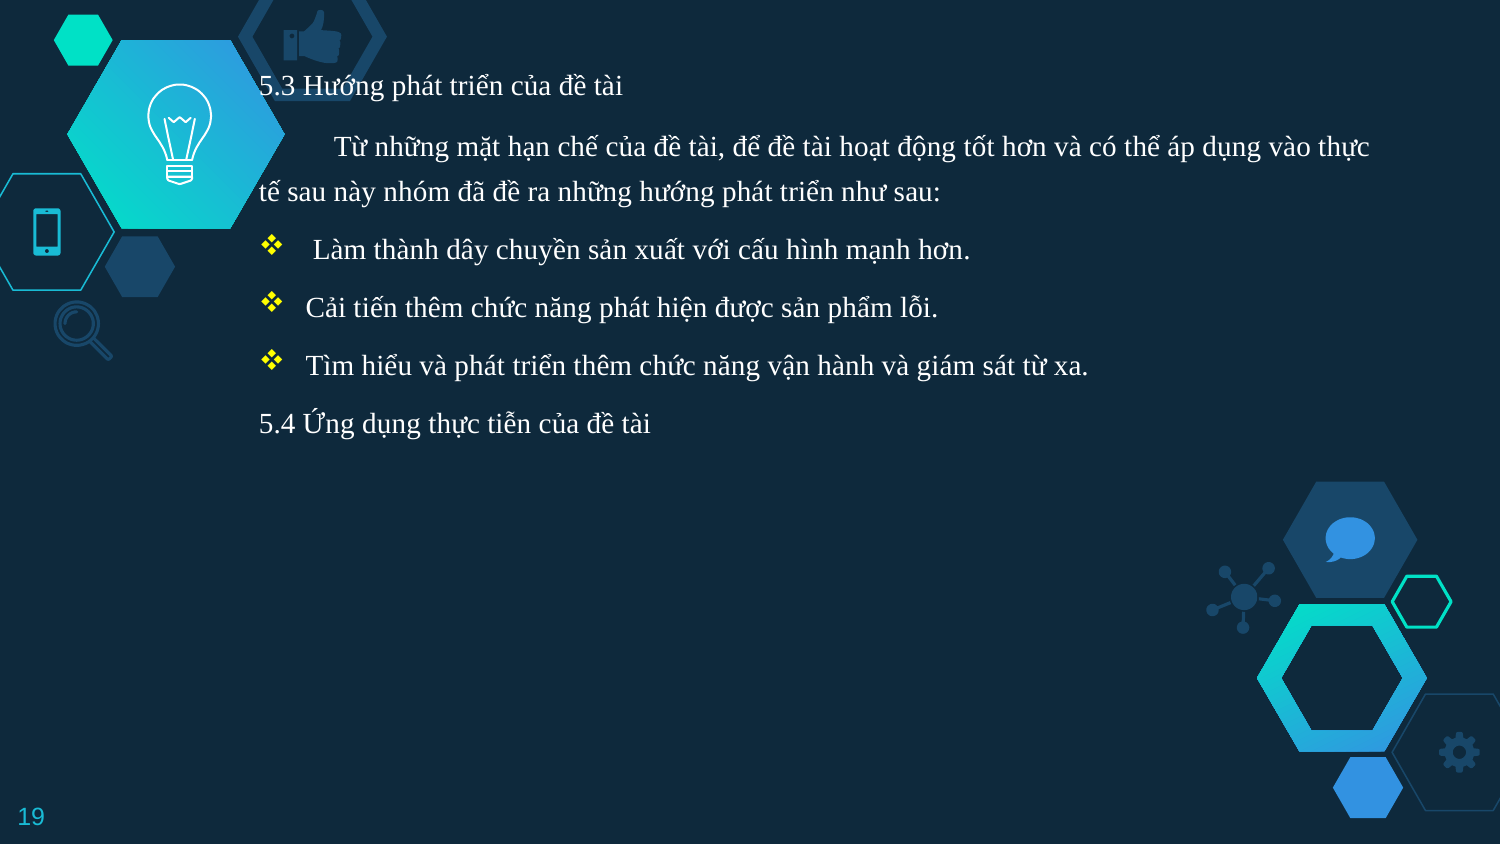

# 5.3 Hướng phát triển của đề tài
Từ những mặt hạn chế của đề tài, để đề tài hoạt động tốt hơn và có thể áp dụng vào thực tế sau này nhóm đã đề ra những hướng phát triển như sau:
 Làm thành dây chuyền sản xuất với cấu hình mạnh hơn.
Cải tiến thêm chức năng phát hiện được sản phẩm lỗi.
Tìm hiểu và phát triển thêm chức năng vận hành và giám sát từ xa.
5.4 Ứng dụng thực tiễn của đề tài

19